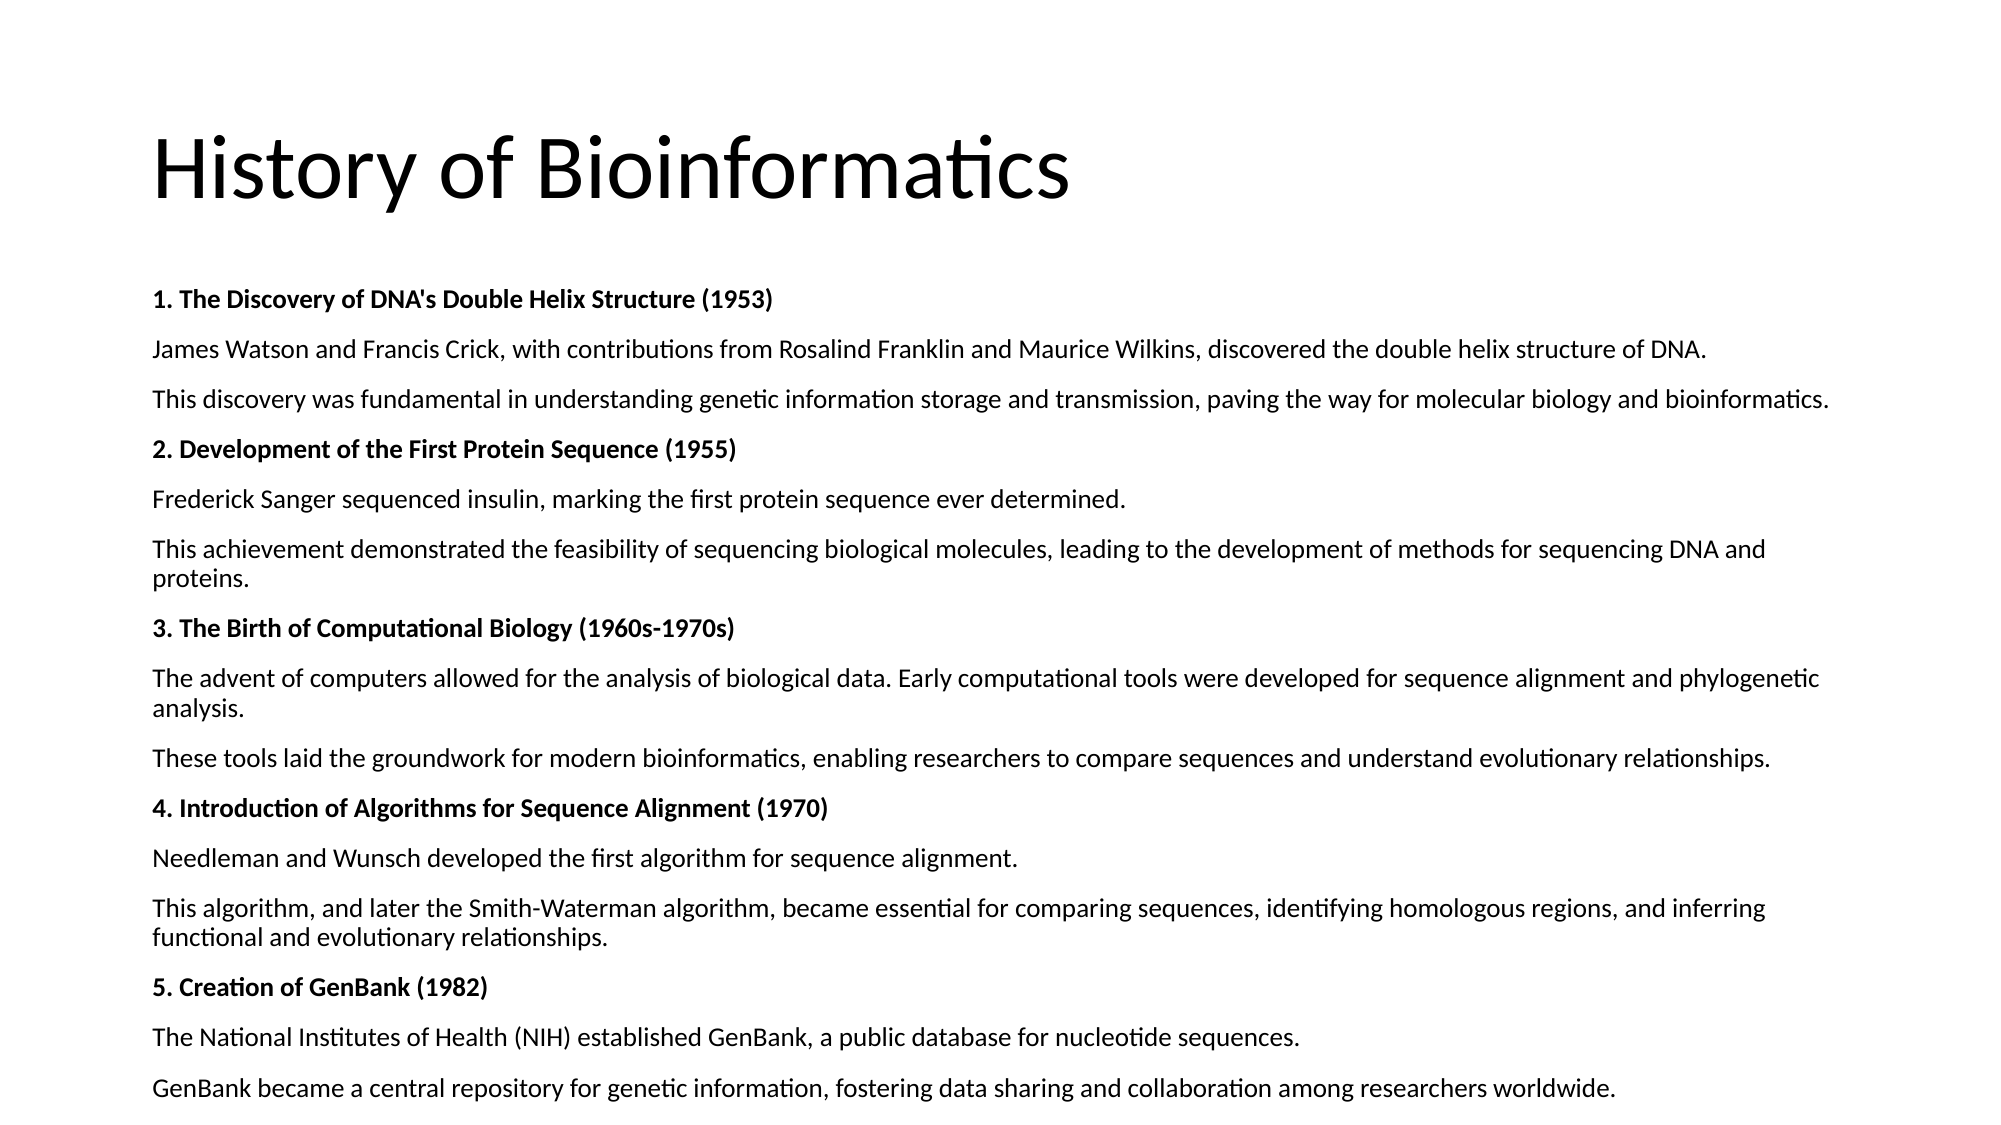

# History of Bioinformatics
1. The Discovery of DNA's Double Helix Structure (1953)
James Watson and Francis Crick, with contributions from Rosalind Franklin and Maurice Wilkins, discovered the double helix structure of DNA.
This discovery was fundamental in understanding genetic information storage and transmission, paving the way for molecular biology and bioinformatics.
2. Development of the First Protein Sequence (1955)
Frederick Sanger sequenced insulin, marking the first protein sequence ever determined.
This achievement demonstrated the feasibility of sequencing biological molecules, leading to the development of methods for sequencing DNA and proteins.
3. The Birth of Computational Biology (1960s-1970s)
The advent of computers allowed for the analysis of biological data. Early computational tools were developed for sequence alignment and phylogenetic analysis.
These tools laid the groundwork for modern bioinformatics, enabling researchers to compare sequences and understand evolutionary relationships.
4. Introduction of Algorithms for Sequence Alignment (1970)
Needleman and Wunsch developed the first algorithm for sequence alignment.
This algorithm, and later the Smith-Waterman algorithm, became essential for comparing sequences, identifying homologous regions, and inferring functional and evolutionary relationships.
5. Creation of GenBank (1982)
The National Institutes of Health (NIH) established GenBank, a public database for nucleotide sequences.
GenBank became a central repository for genetic information, fostering data sharing and collaboration among researchers worldwide.